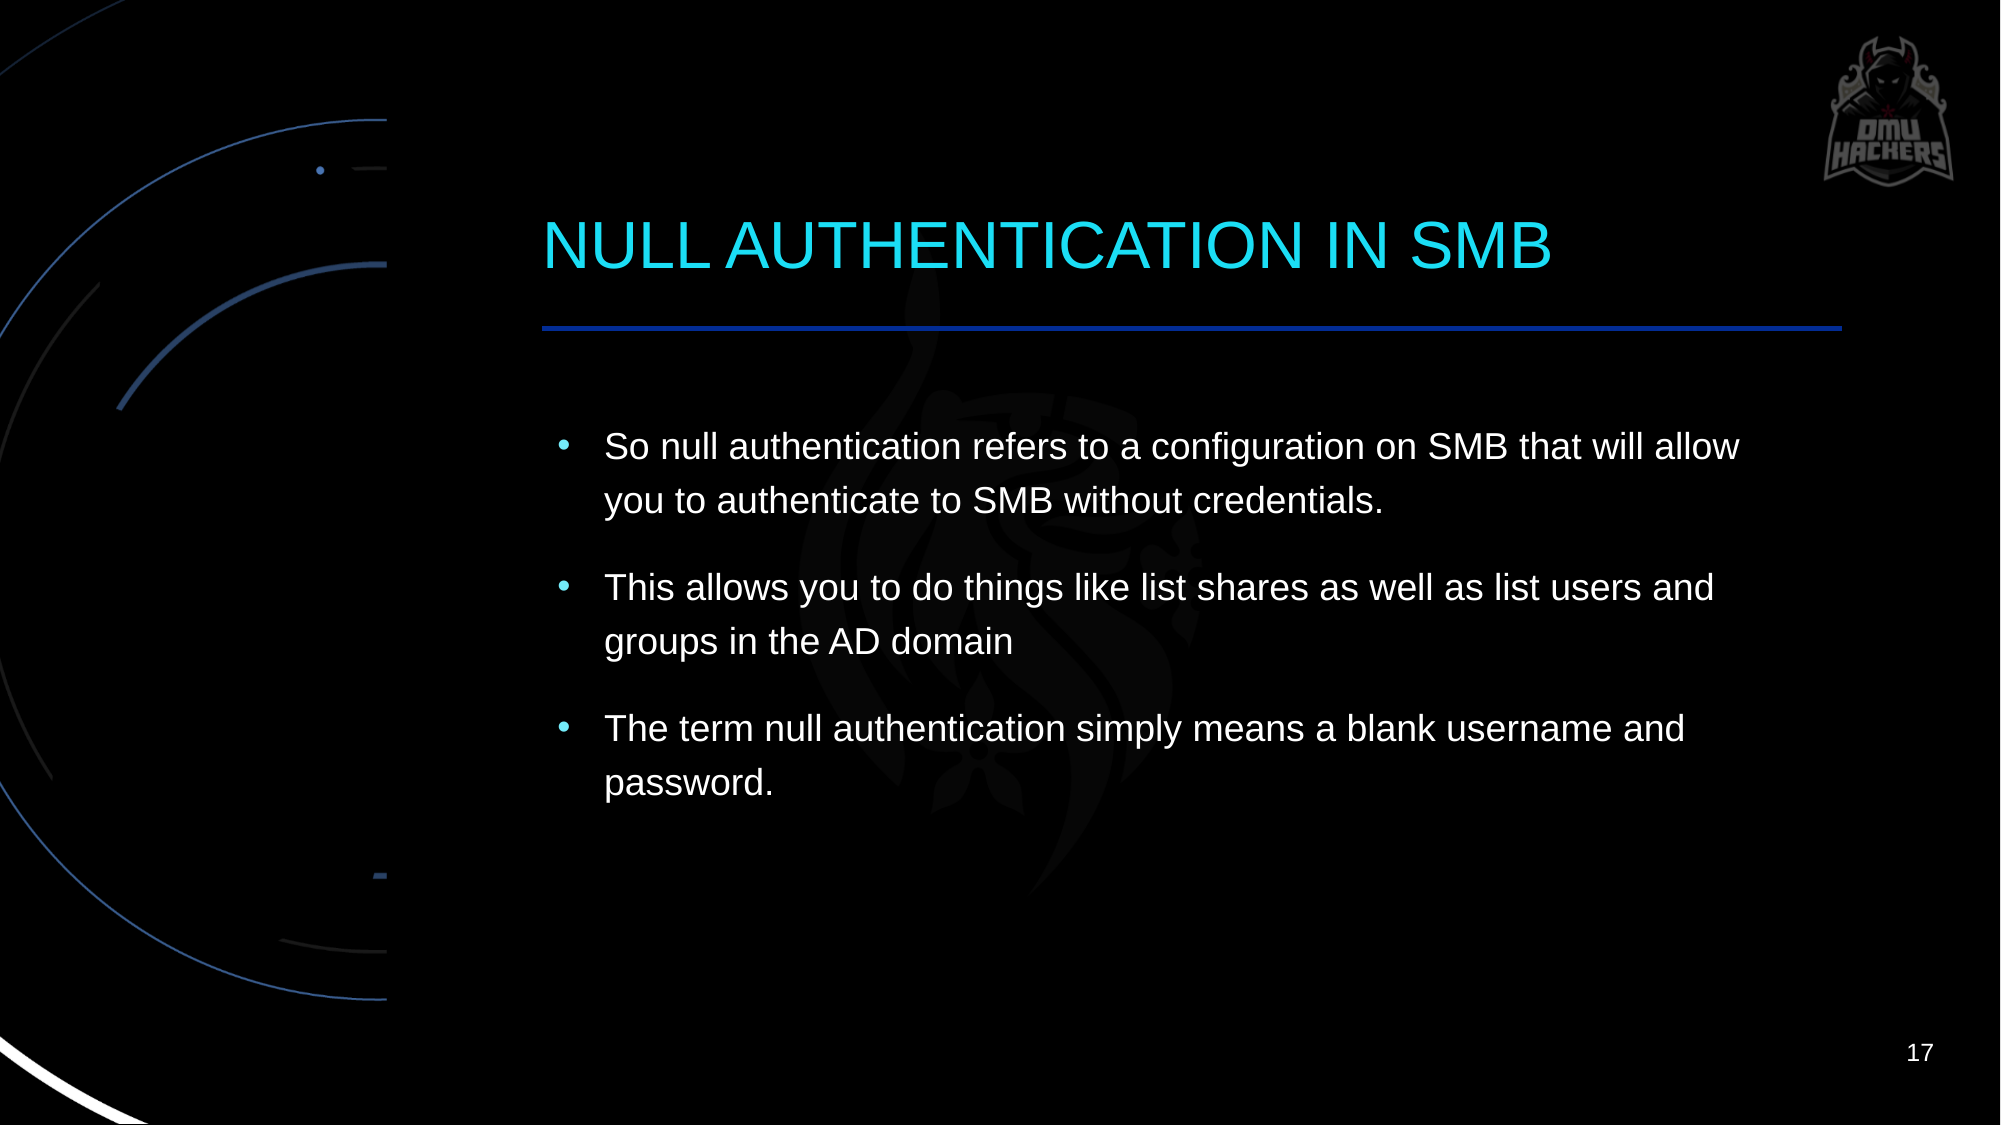

# NULL AUTHENTICATION IN SMB
So null authentication refers to a configuration on SMB that will allow you to authenticate to SMB without credentials.
This allows you to do things like list shares as well as list users and groups in the AD domain
The term null authentication simply means a blank username and password.
17